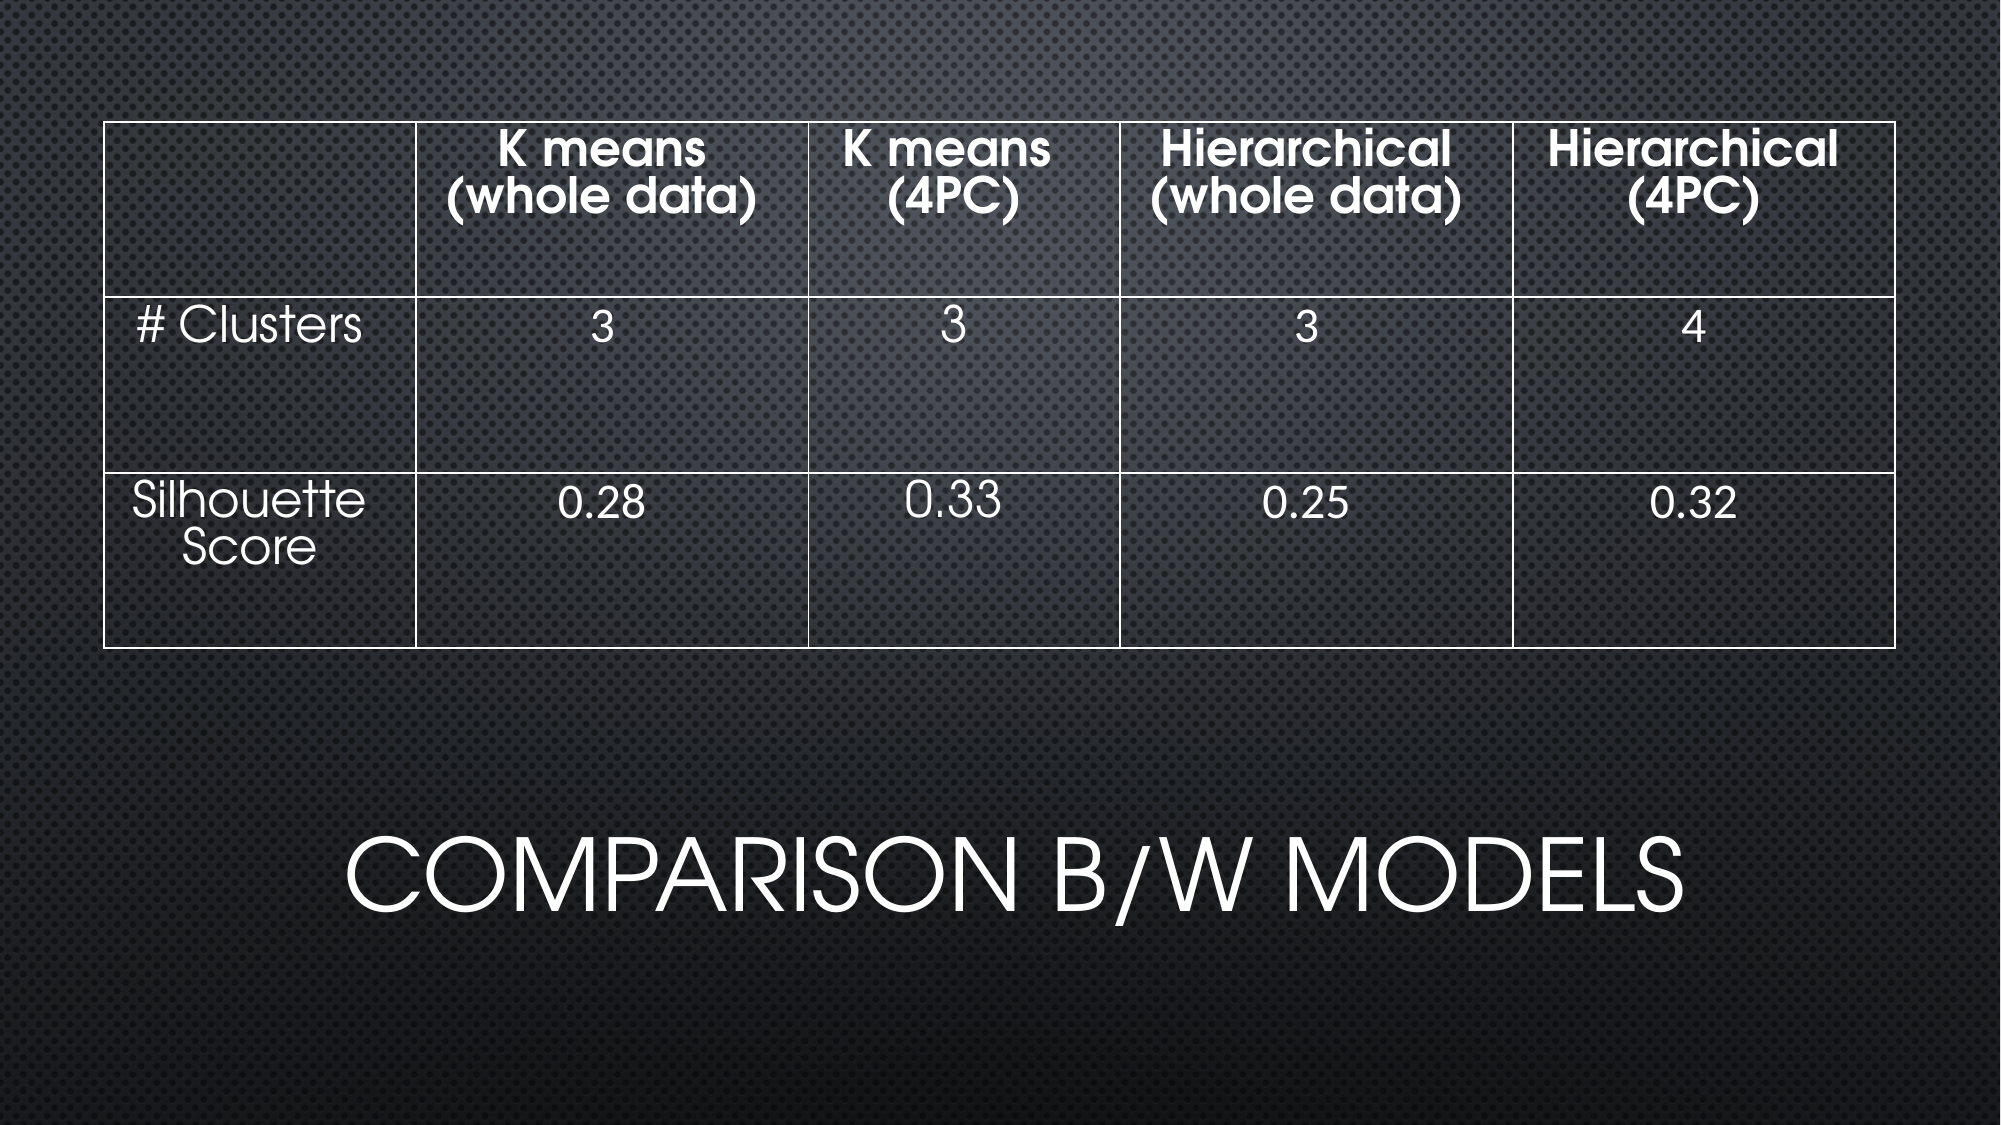

|  | K means (whole data) | K means  (4PC) | Hierarchical (whole data) | Hierarchical (4PC) |
| --- | --- | --- | --- | --- |
| # Clusters | 3 | 3 | 3 | 4 |
| Silhouette Score | 0.28 | 0.33 | 0.25 | 0.32 |

# Comparison b/w models